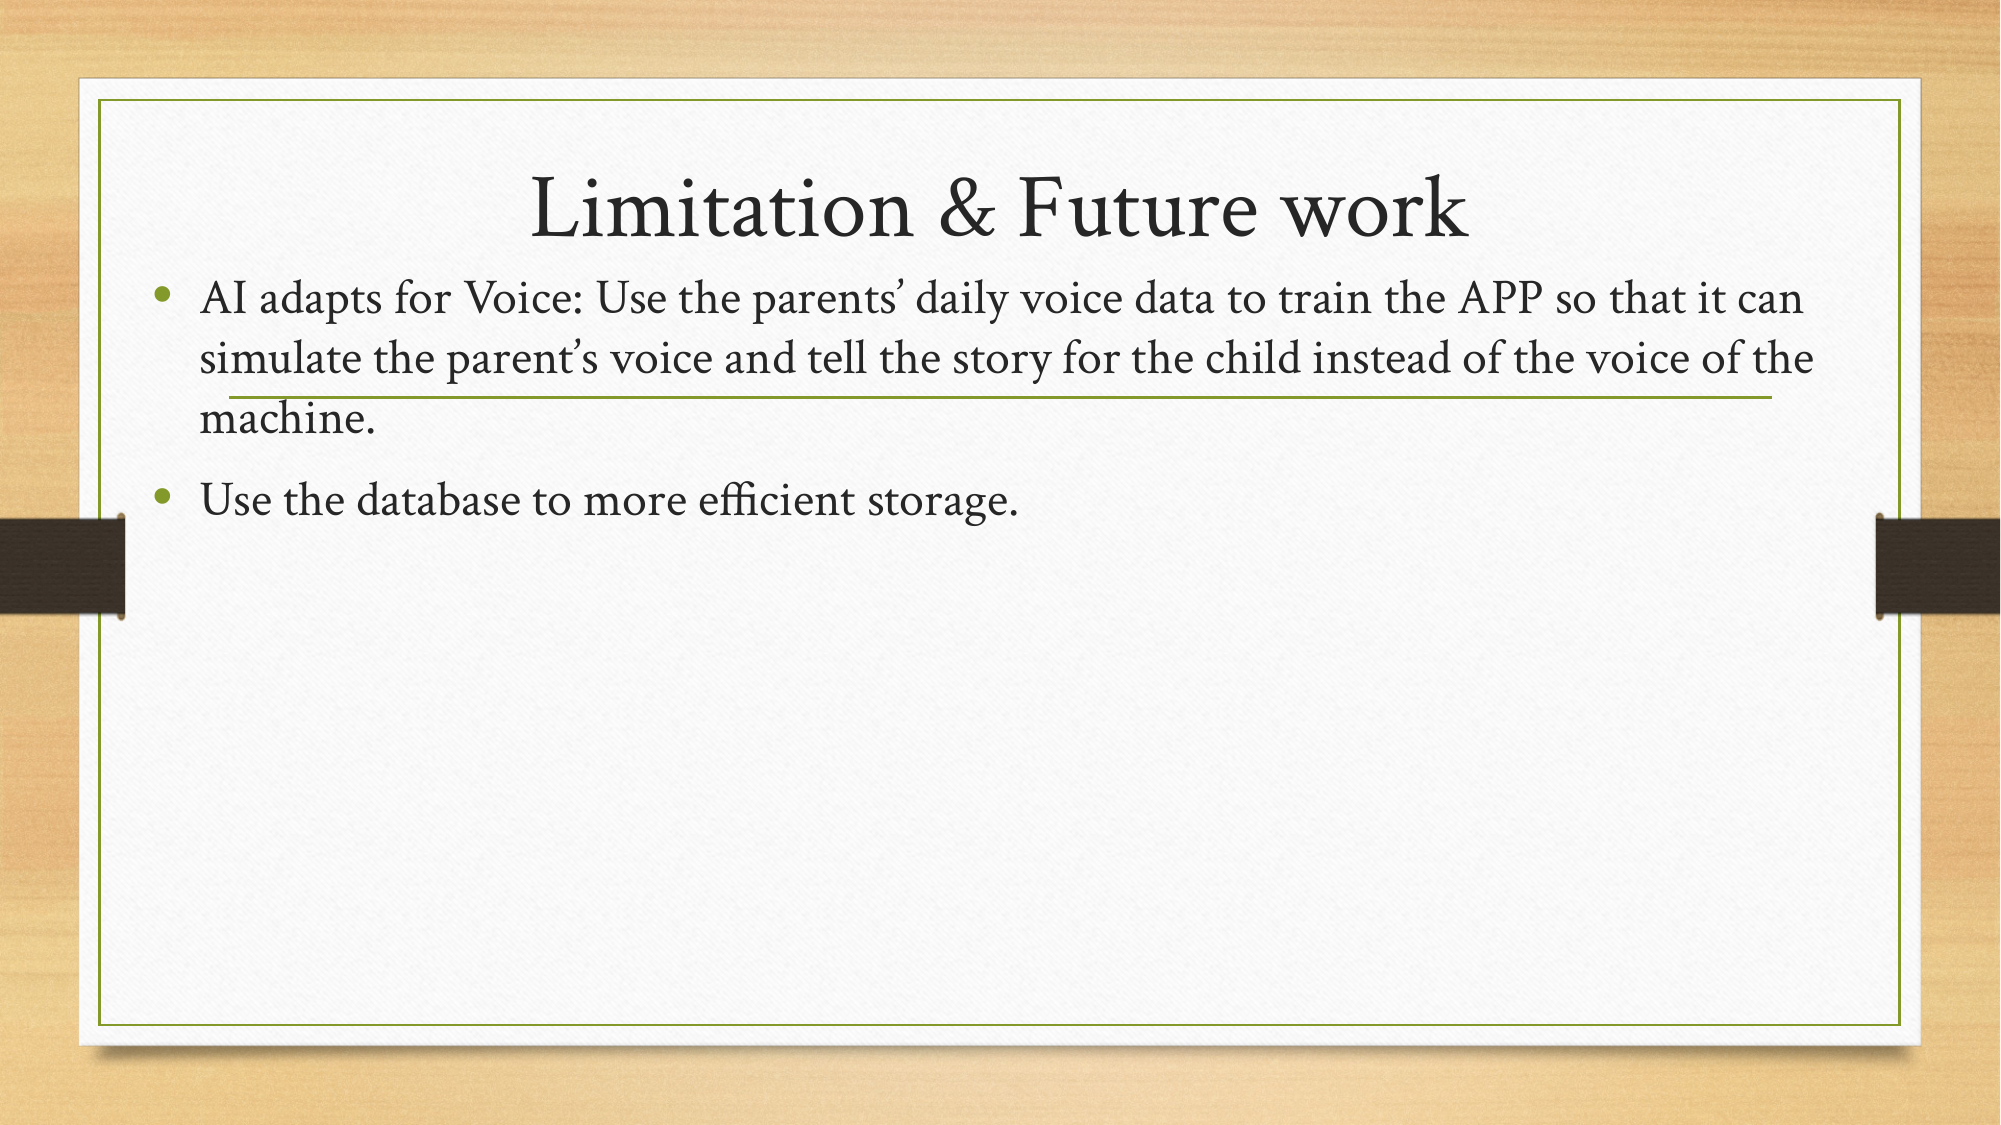

# Limitation & Future work
AI adapts for Voice: Use the parents’ daily voice data to train the APP so that it can simulate the parent’s voice and tell the story for the child instead of the voice of the machine.
Use the database to more efficient storage.